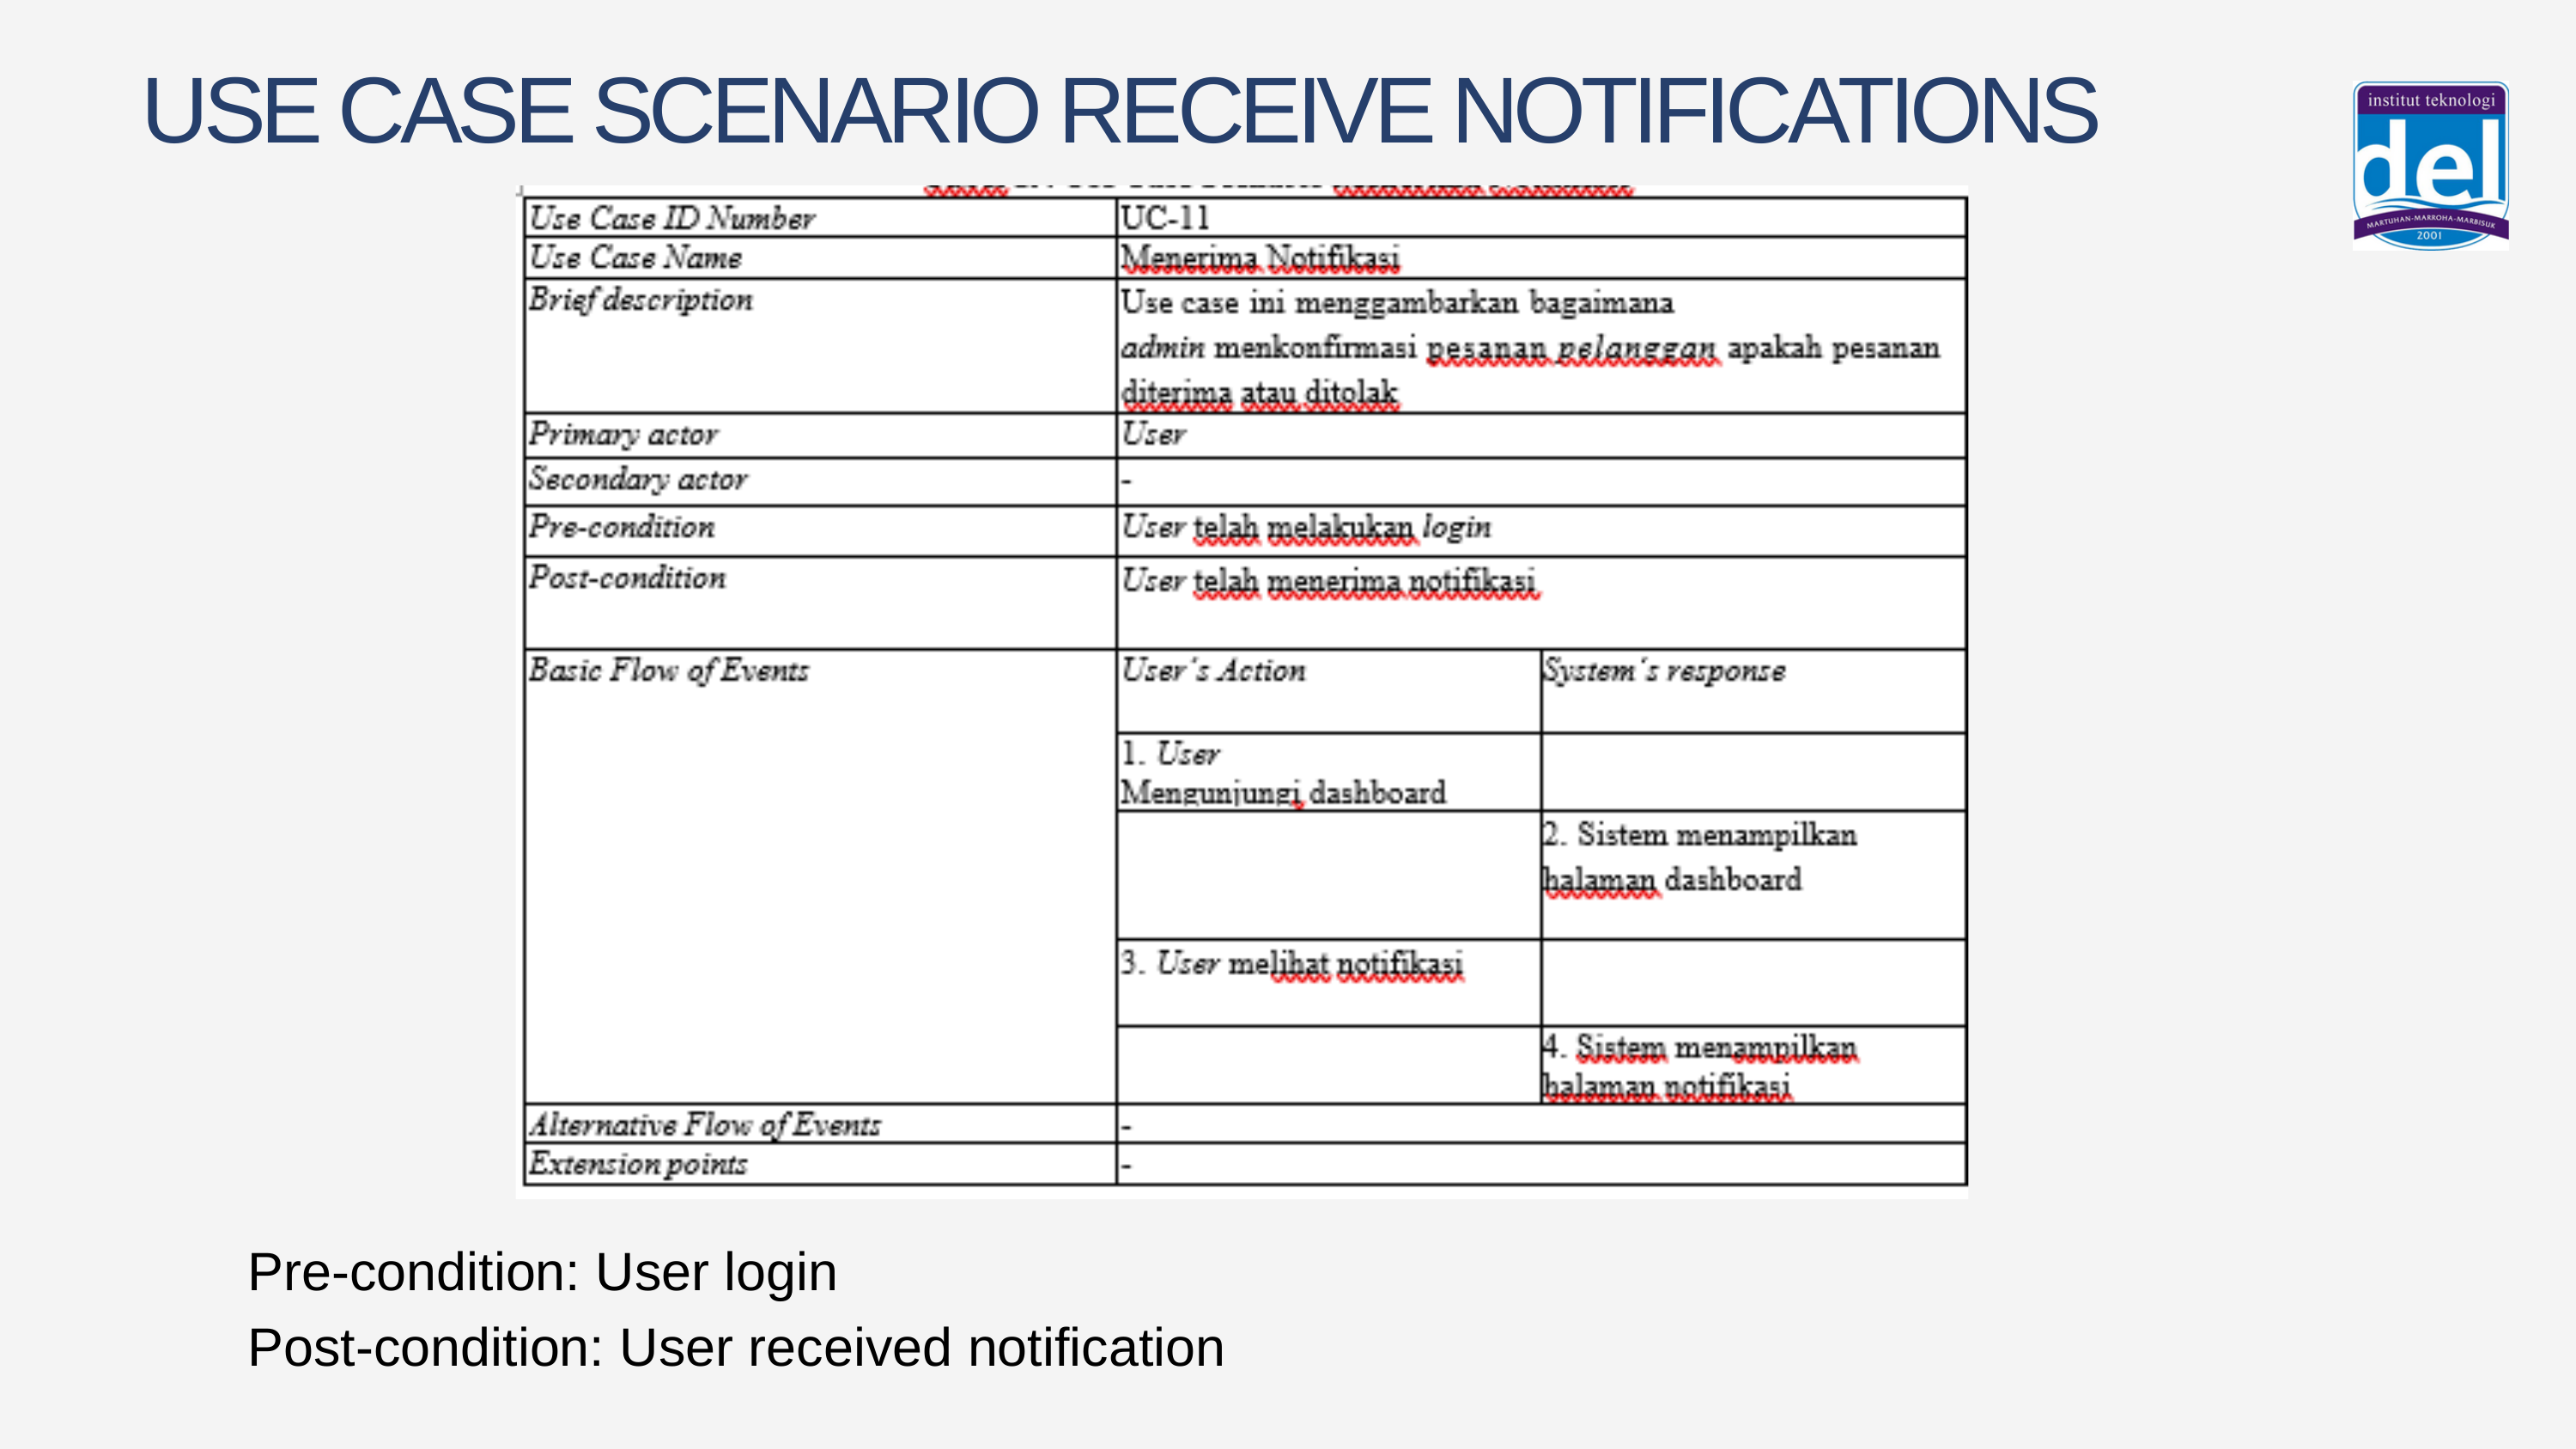

USE CASE SCENARIO RECEIVE NOTIFICATIONS

Pre-condition: User login
Post-condition: User received notification